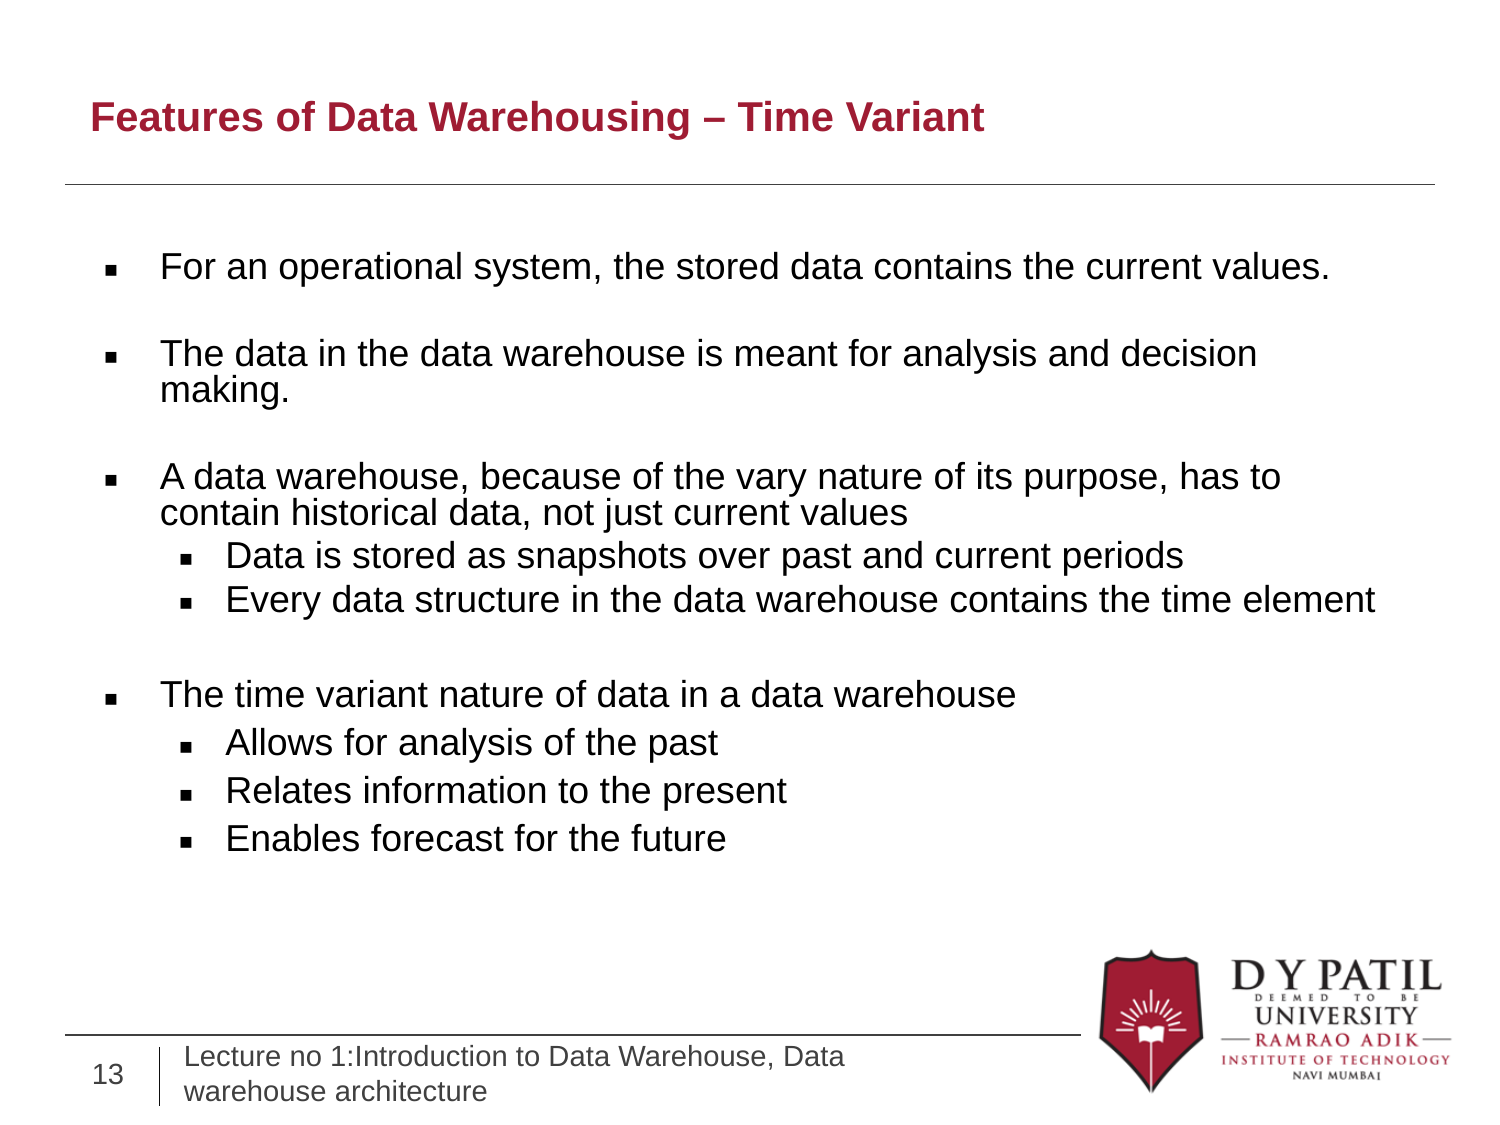

# Features of Data Warehousing – Time Variant
For an operational system, the stored data contains the current values.

The data in the data warehouse is meant for analysis and decision making.

A data warehouse, because of the vary nature of its purpose, has to contain historical data, not just current values
Data is stored as snapshots over past and current periods
Every data structure in the data warehouse contains the time element

The time variant nature of data in a data warehouse
Allows for analysis of the past
Relates information to the present
Enables forecast for the future

13
Lecture no 1:Introduction to Data Warehouse, Data warehouse architecture